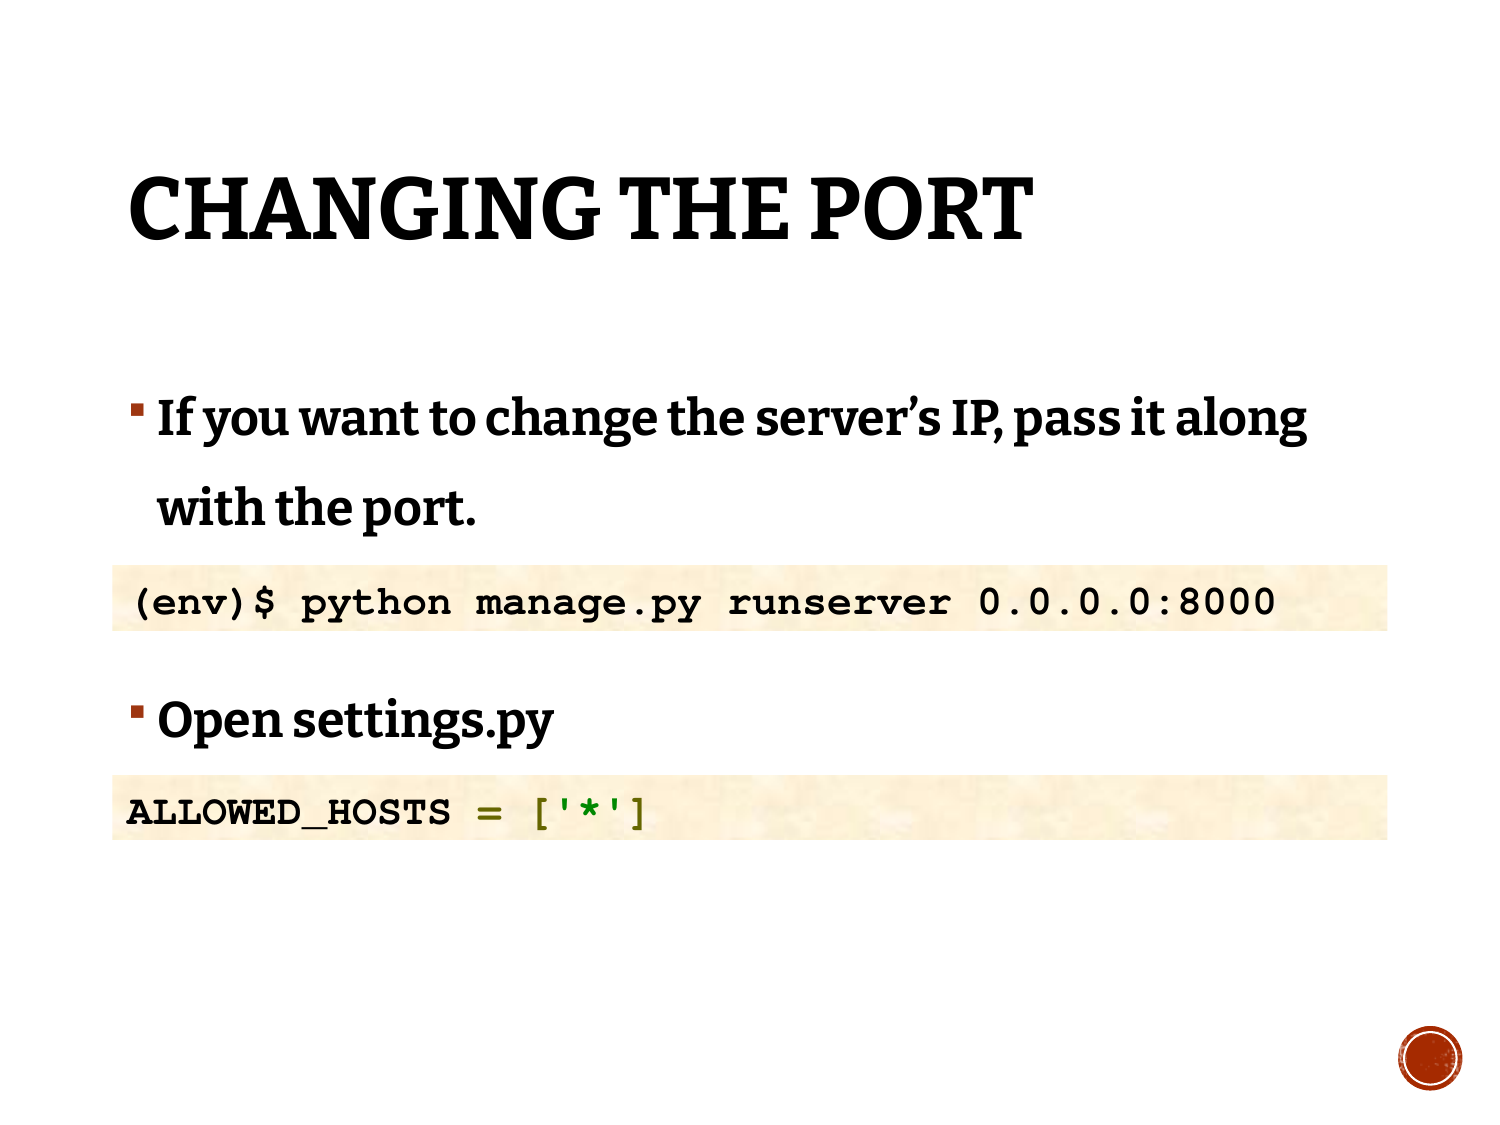

# Changing the port
If you want to change the server’s IP, pass it along with the port.
(env)$ python manage.py runserver 0.0.0.0:8000
Open settings.py
ALLOWED_HOSTS = ['*']